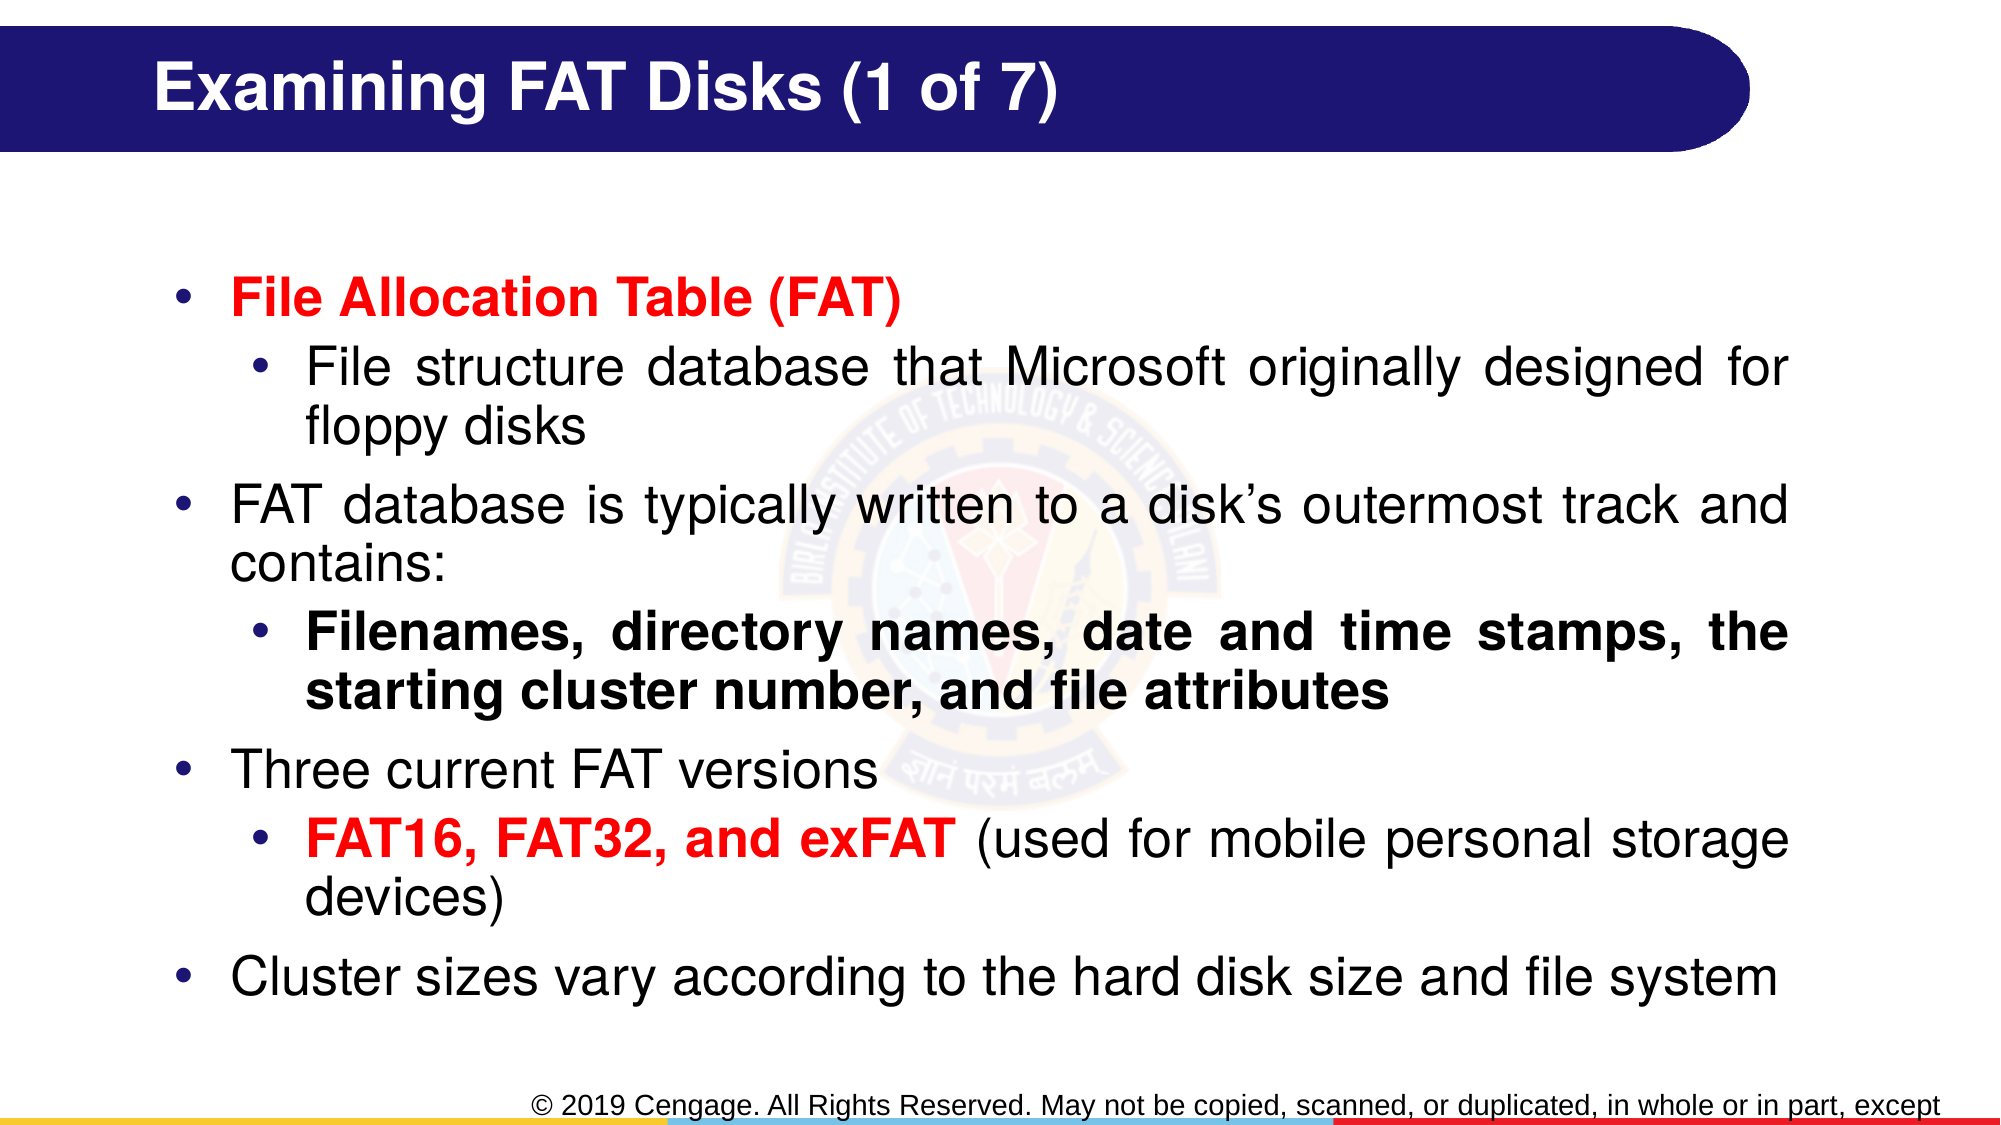

# Examining FAT Disks (1 of 7)

File Allocation Table (FAT)
File structure database that Microsoft originally designed for floppy disks
FAT database is typically written to a disk’s outermost track and contains:
Filenames, directory names, date and time stamps, the starting cluster number, and file attributes
Three current FAT versions
FAT16, FAT32, and exFAT (used for mobile personal storage devices)
Cluster sizes vary according to the hard disk size and file system
17
© 2019 Cengage. All Rights Reserved. May not be copied, scanned, or duplicated, in whole or in part, except for use as permitted in a license distributed with a certain product or service or otherwise on a password-protected website for classroom use.